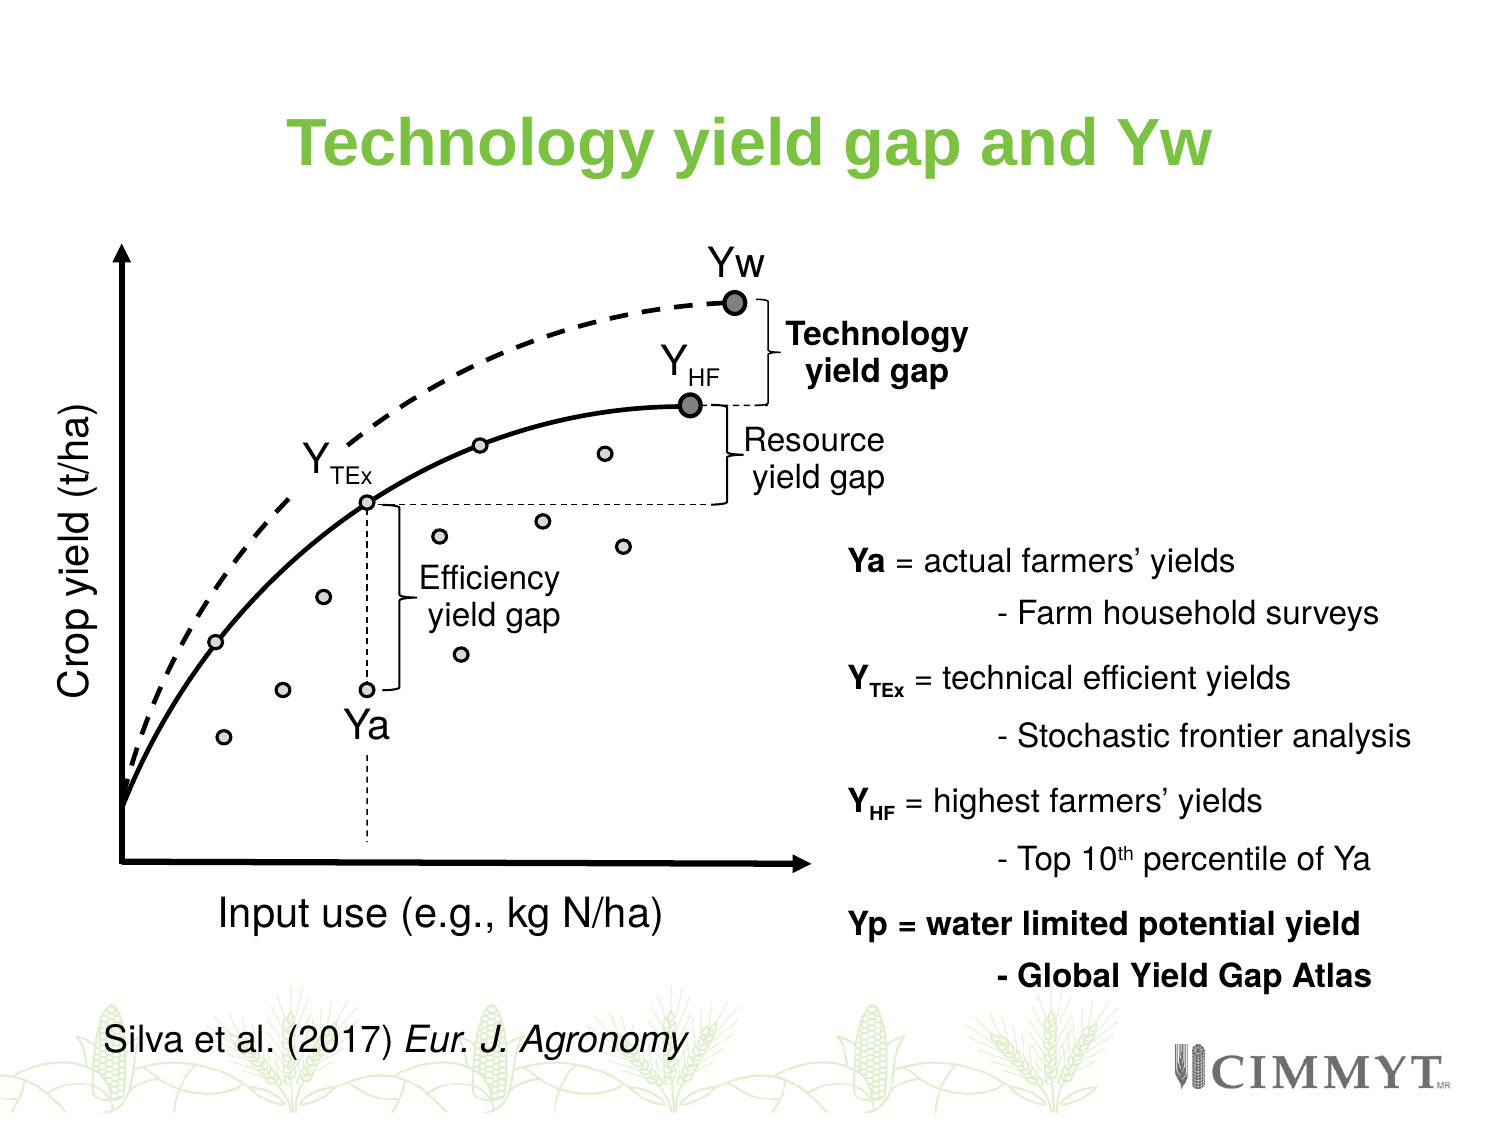

# Technology yield gap and Yw
Yw

Technology
yield gap
YHF

Resource
yield gap
YTEx

Efficiency
yield gap

Crop yield (t/ha)

Ya = actual farmers’ yields
	- Farm household surveys
YTEx = technical efficient yields
	- Stochastic frontier analysis
YHF = highest farmers’ yields
	- Top 10th percentile of Ya
Yp = water limited potential yield
	- Global Yield Gap Atlas

Ya

Input use (e.g., kg N/ha)
Silva et al. (2017) Eur. J. Agronomy